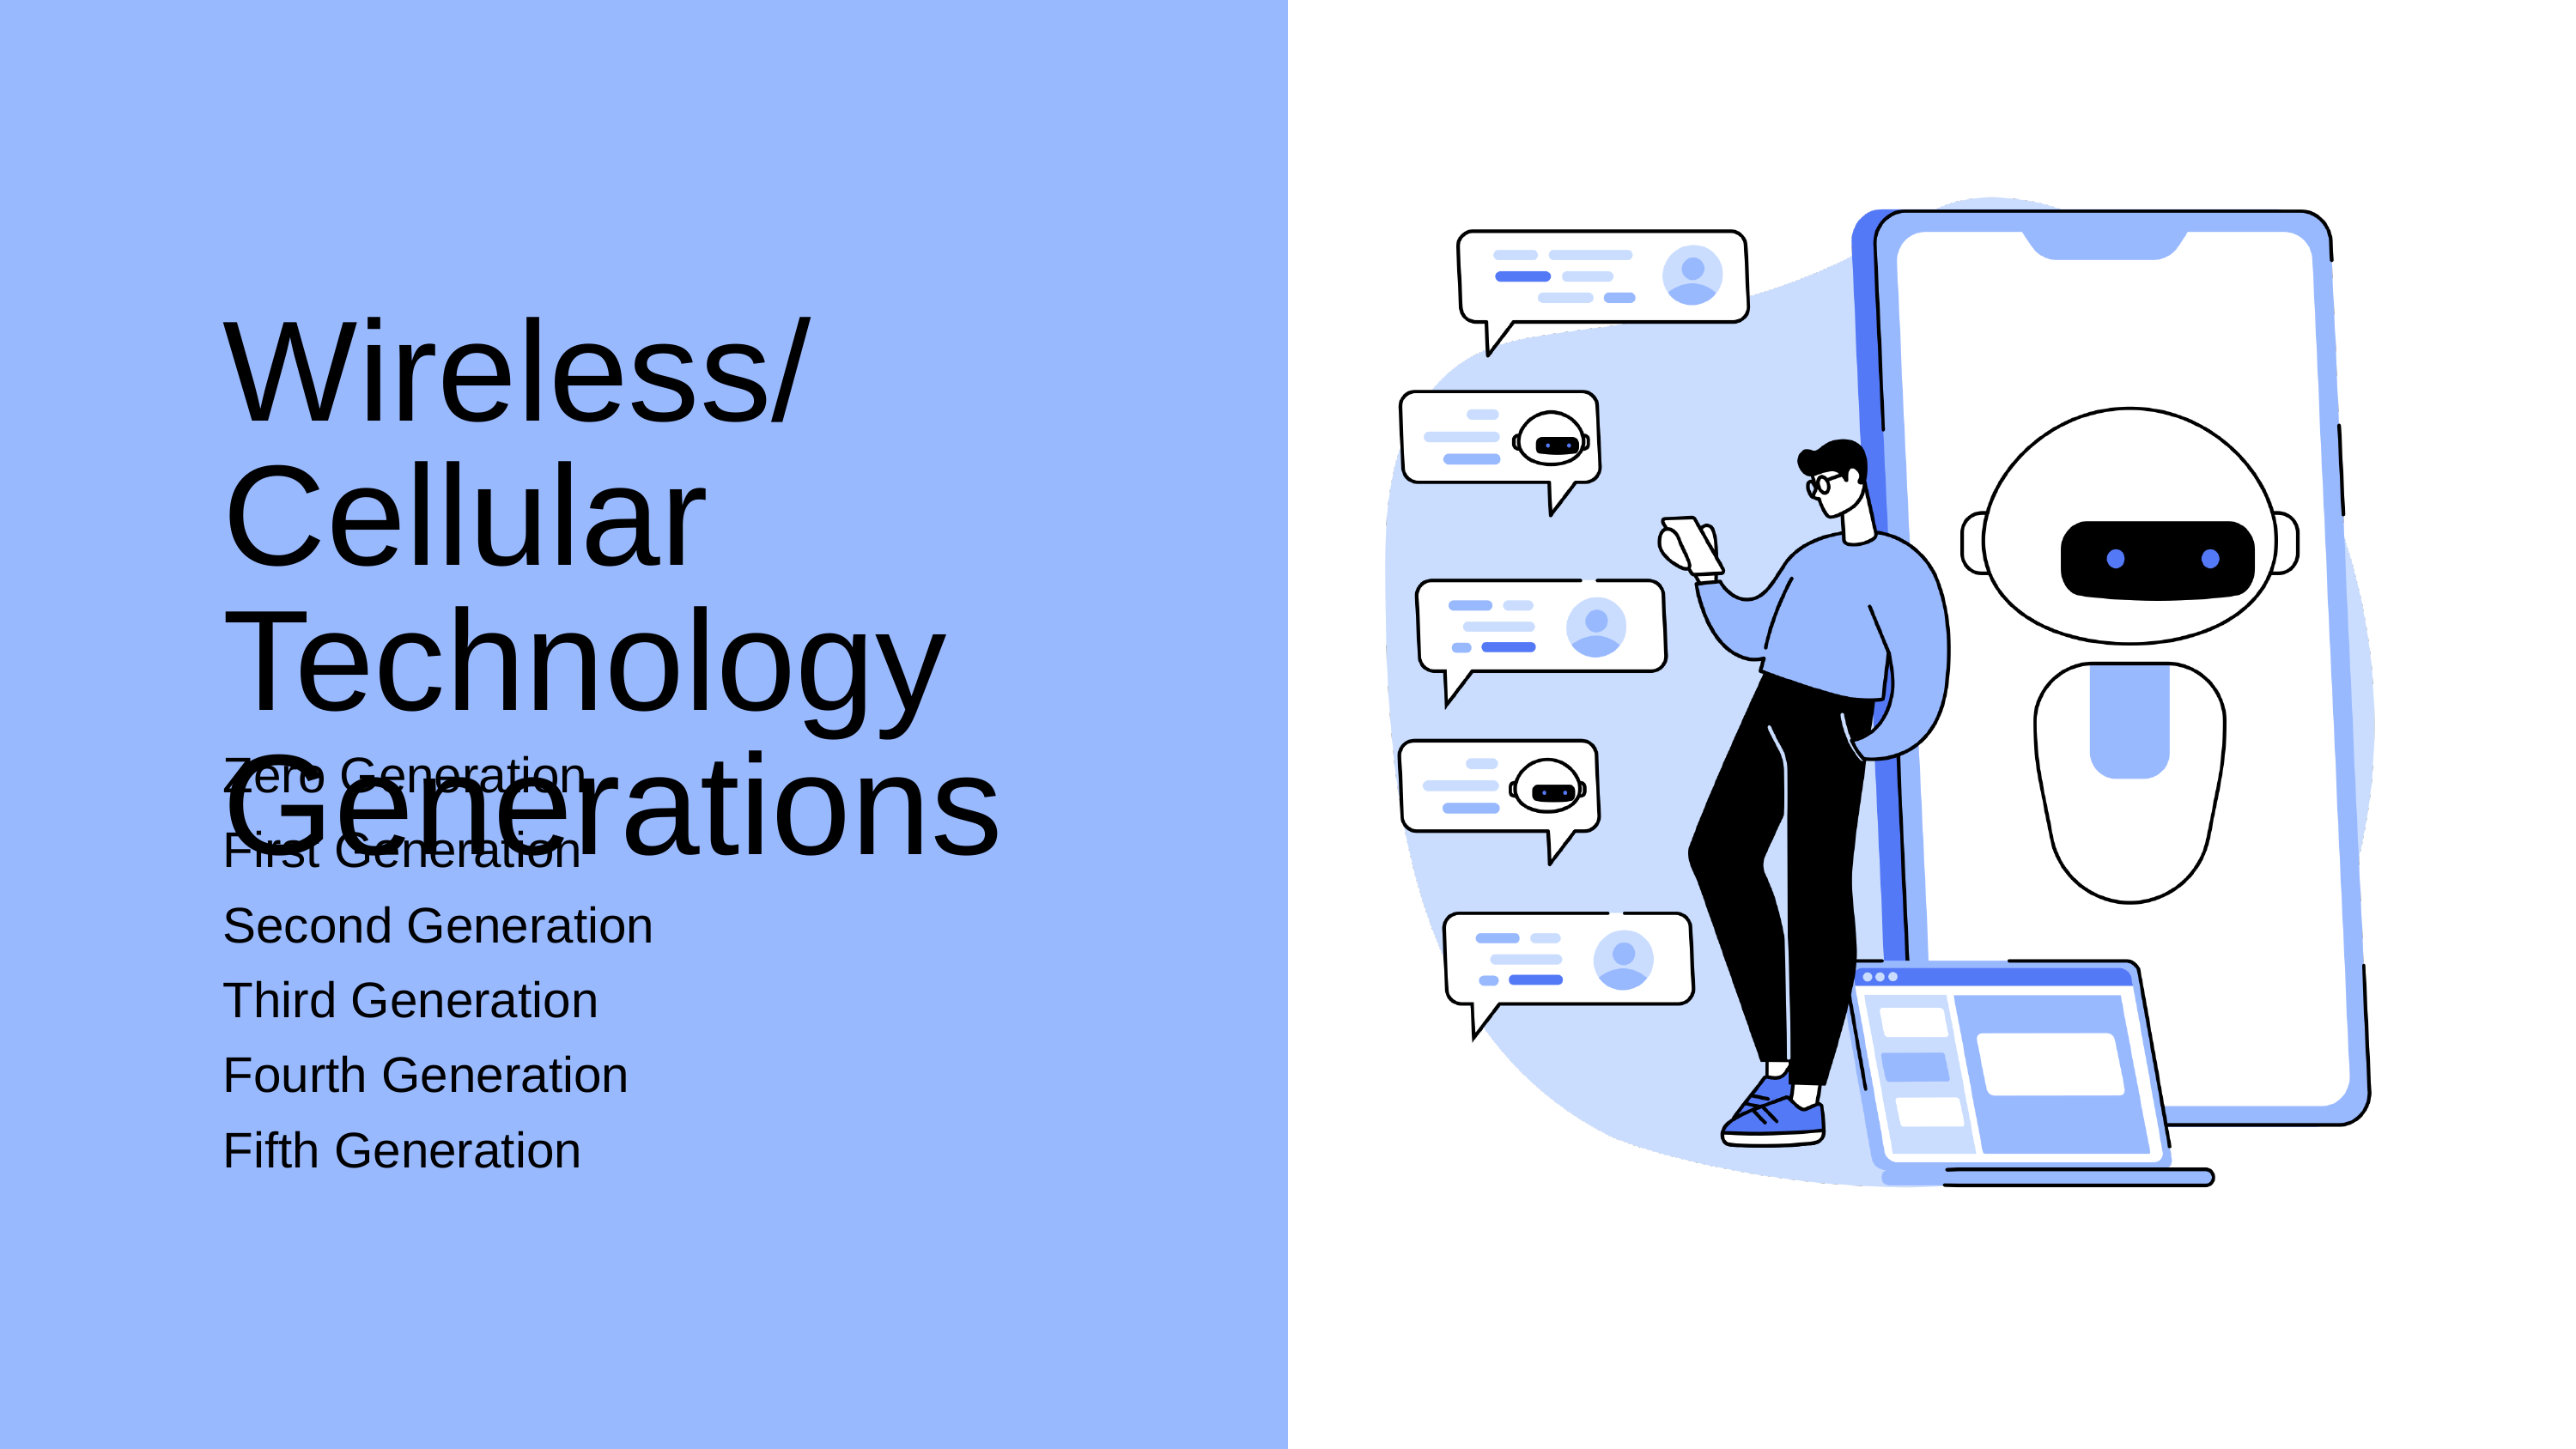

Wireless/Cellular Technology Generations
Zero Generation
First Generation
Second Generation
Third Generation
Fourth Generation
Fifth Generation